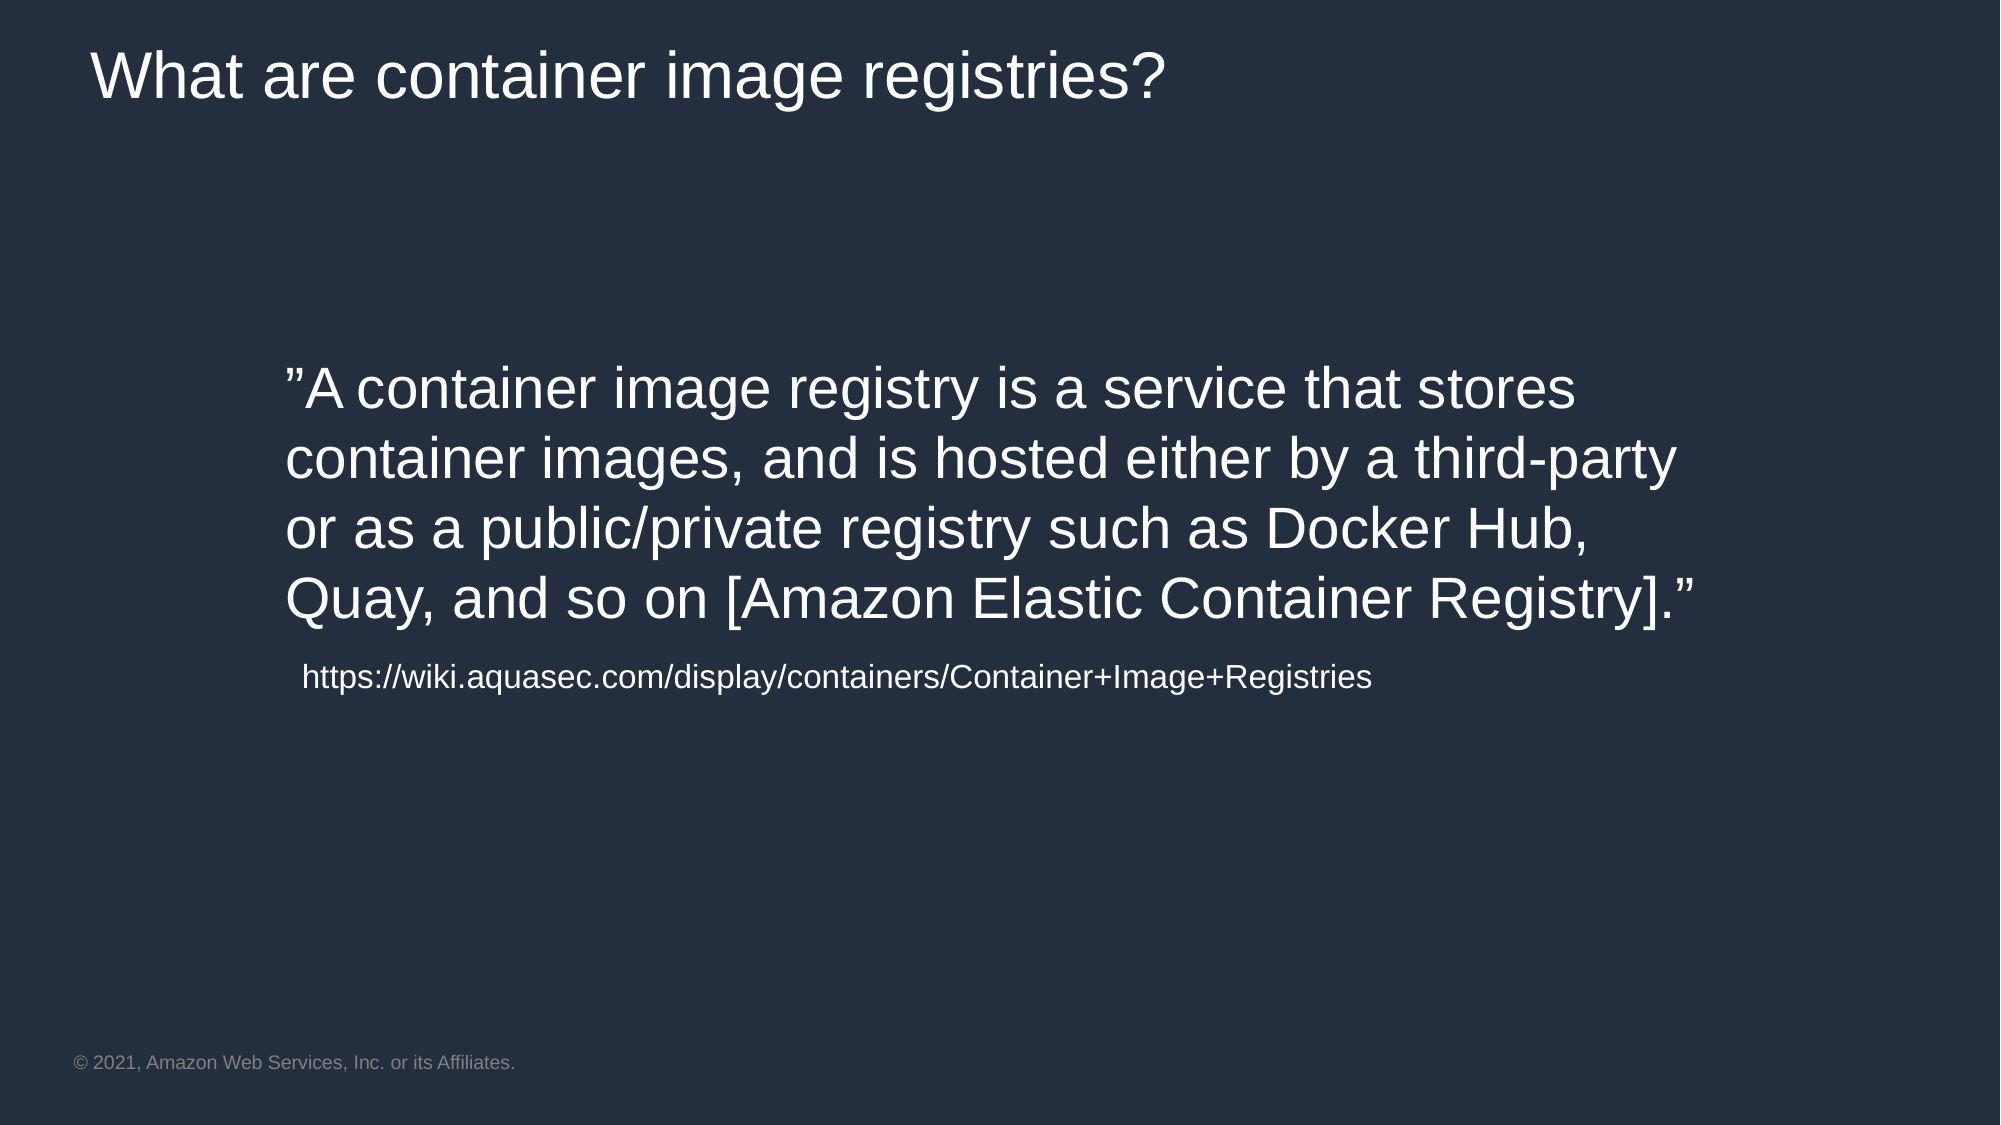

# What are container image registries?
”A container image registry is a service that stores container images, and is hosted either by a third-party or as a public/private registry such as Docker Hub, Quay, and so on [Amazon Elastic Container Registry].”
 https://wiki.aquasec.com/display/containers/Container+Image+Registries